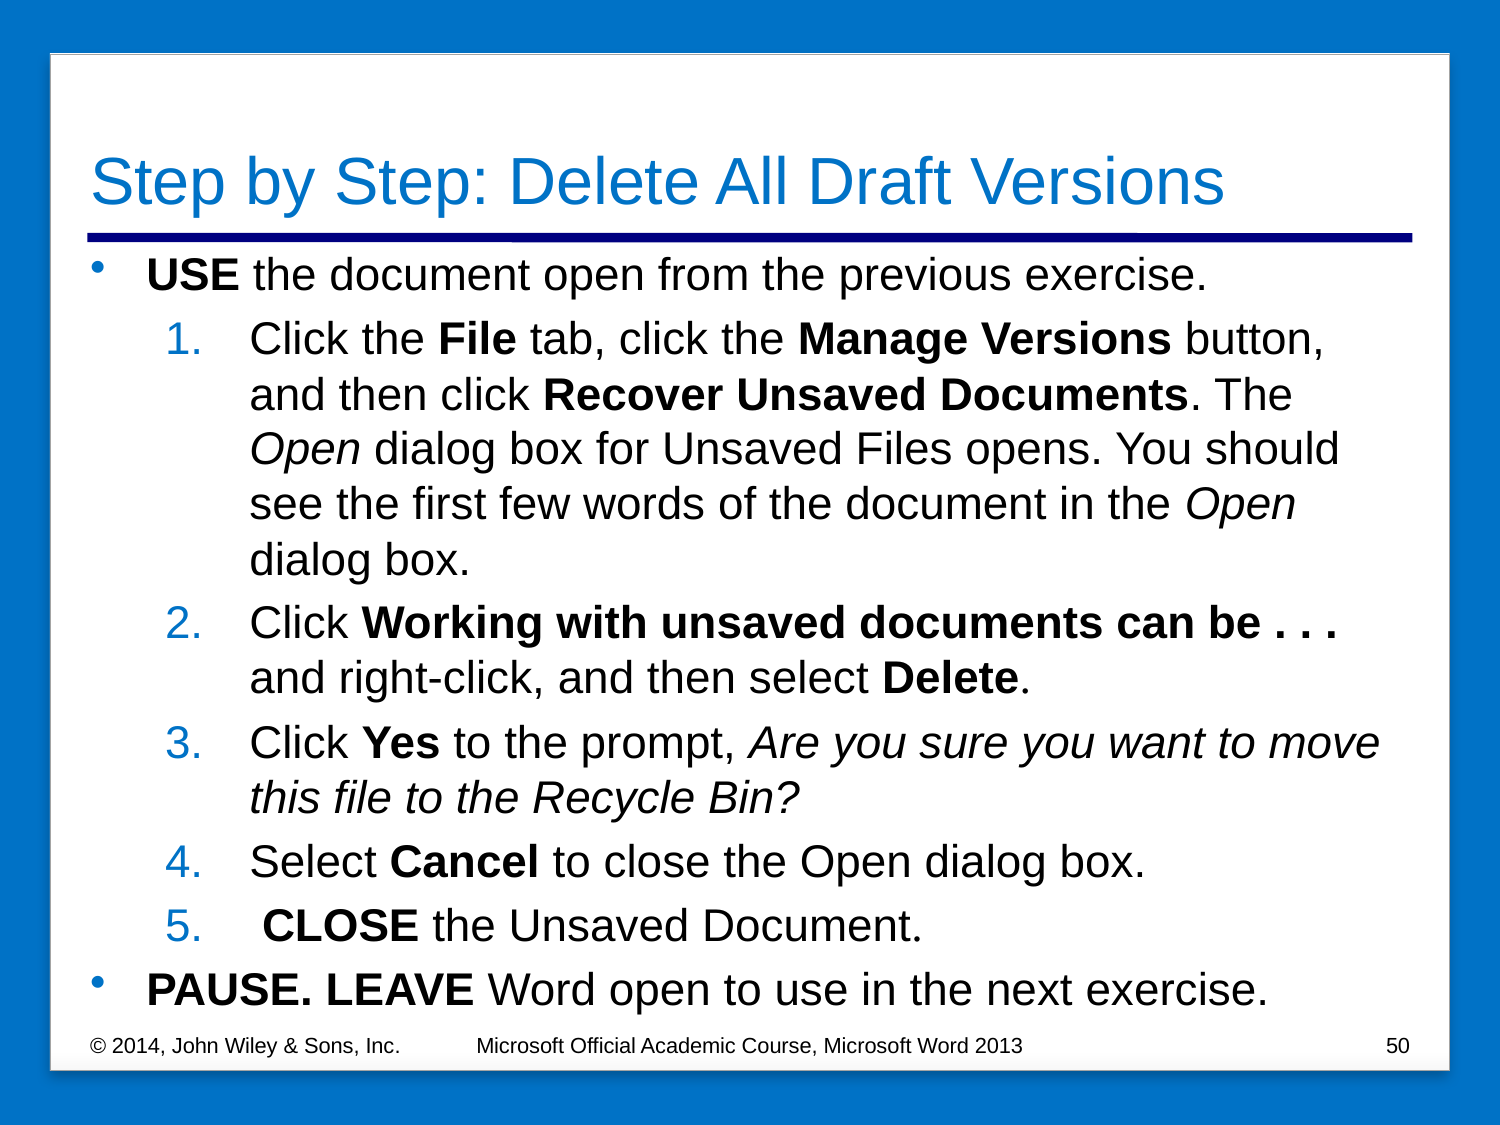

# Step by Step: Delete All Draft Versions
USE the document open from the previous exercise.
Click the File tab, click the Manage Versions button, and then click Recover Unsaved Documents. The Open dialog box for Unsaved Files opens. You should see the first few words of the document in the Open dialog box.
Click Working with unsaved documents can be . . . and right-click, and then select Delete.
Click Yes to the prompt, Are you sure you want to move this file to the Recycle Bin?
Select Cancel to close the Open dialog box.
 CLOSE the Unsaved Document.
PAUSE. LEAVE Word open to use in the next exercise.

© 2014, John Wiley & Sons, Inc.
Microsoft Official Academic Course, Microsoft Word 2013
50